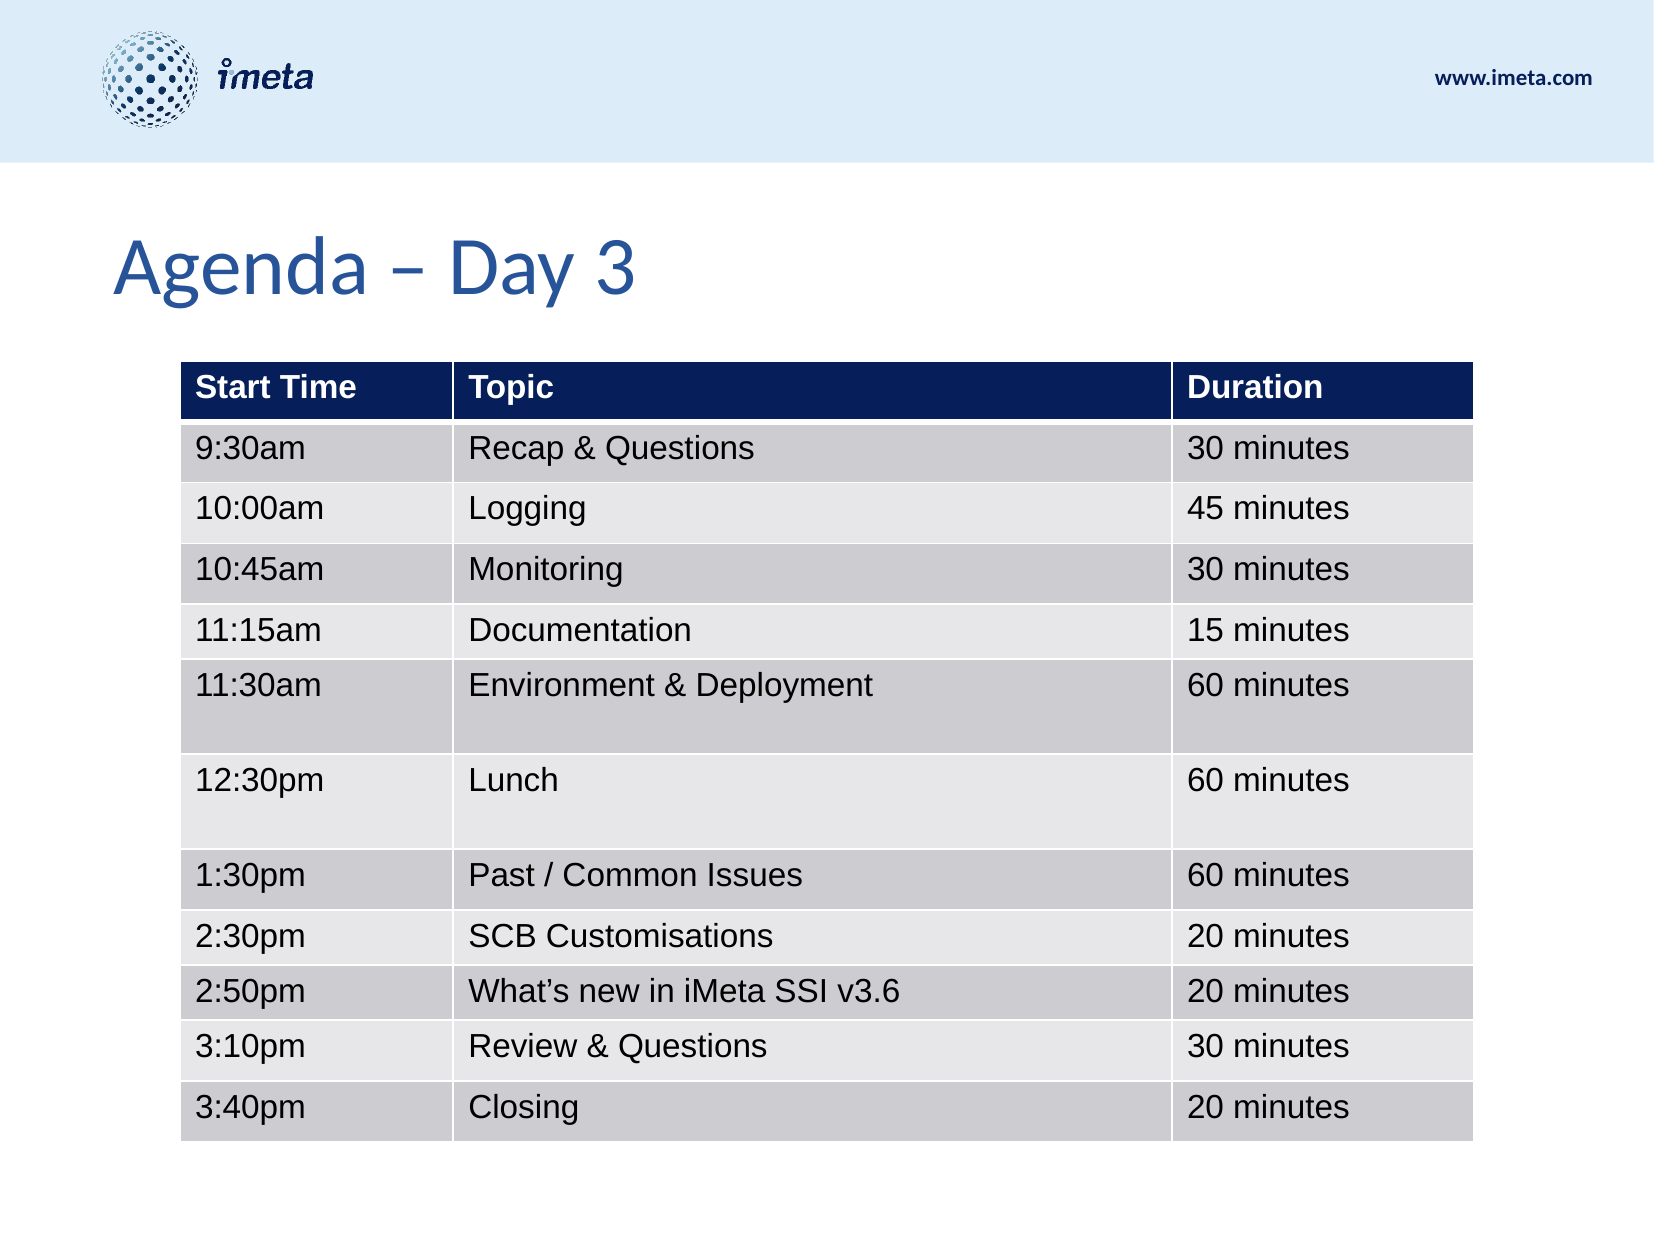

# Agenda – Day 3
| Start Time | Topic | Duration |
| --- | --- | --- |
| 9:30am | Recap & Questions | 30 minutes |
| 10:00am | Logging | 45 minutes |
| 10:45am | Monitoring | 30 minutes |
| 11:15am | Documentation | 15 minutes |
| 11:30am | Environment & Deployment | 60 minutes |
| 12:30pm | Lunch | 60 minutes |
| 1:30pm | Past / Common Issues | 60 minutes |
| 2:30pm | SCB Customisations | 20 minutes |
| 2:50pm | What’s new in iMeta SSI v3.6 | 20 minutes |
| 3:10pm | Review & Questions | 30 minutes |
| 3:40pm | Closing | 20 minutes |